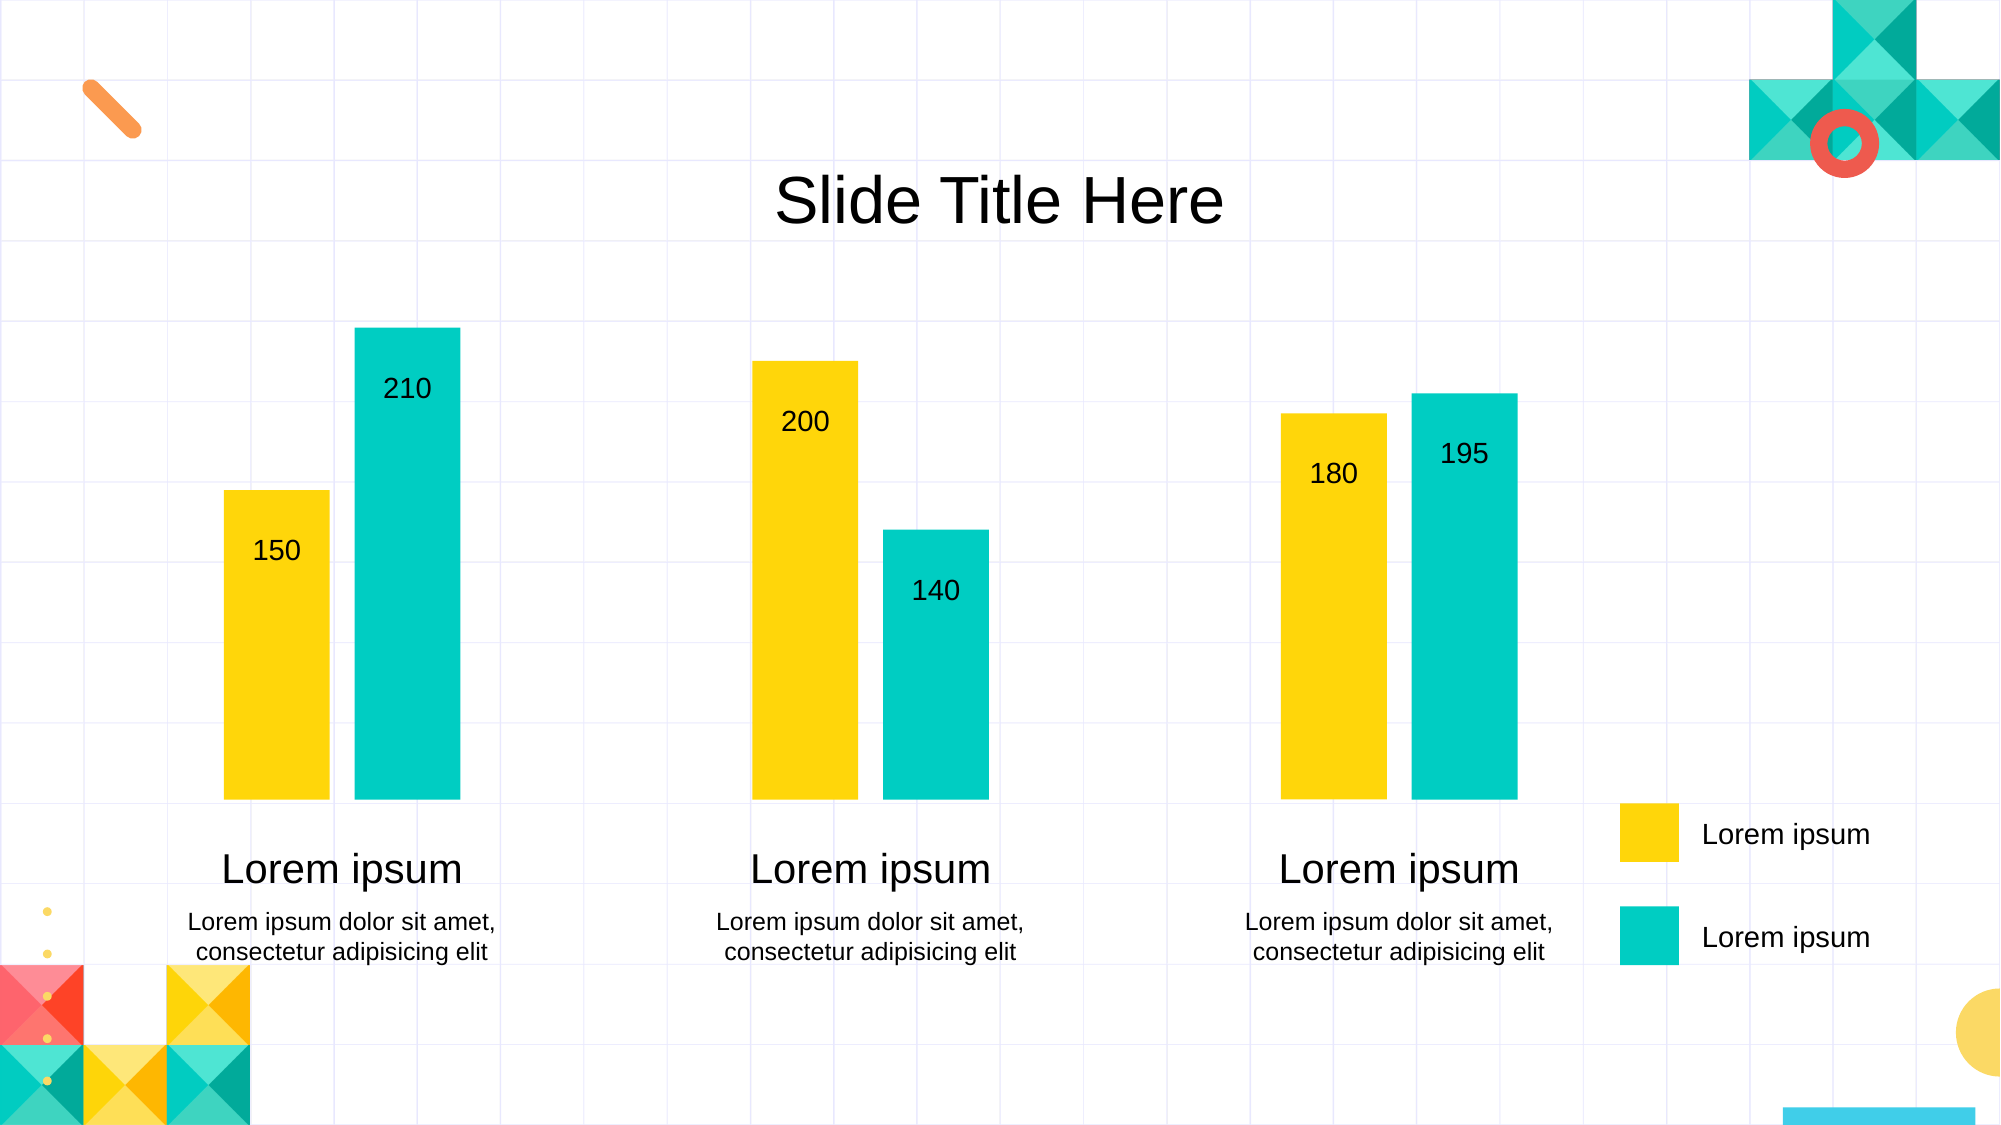

Slide Title Here
210
200
195
180
150
140

Lorem ipsum
Lorem ipsum
Lorem ipsum
Lorem ipsum
Lorem ipsum dolor sit amet, consectetur adipisicing elit
Lorem ipsum dolor sit amet, consectetur adipisicing elit
Lorem ipsum dolor sit amet, consectetur adipisicing elit

Lorem ipsum